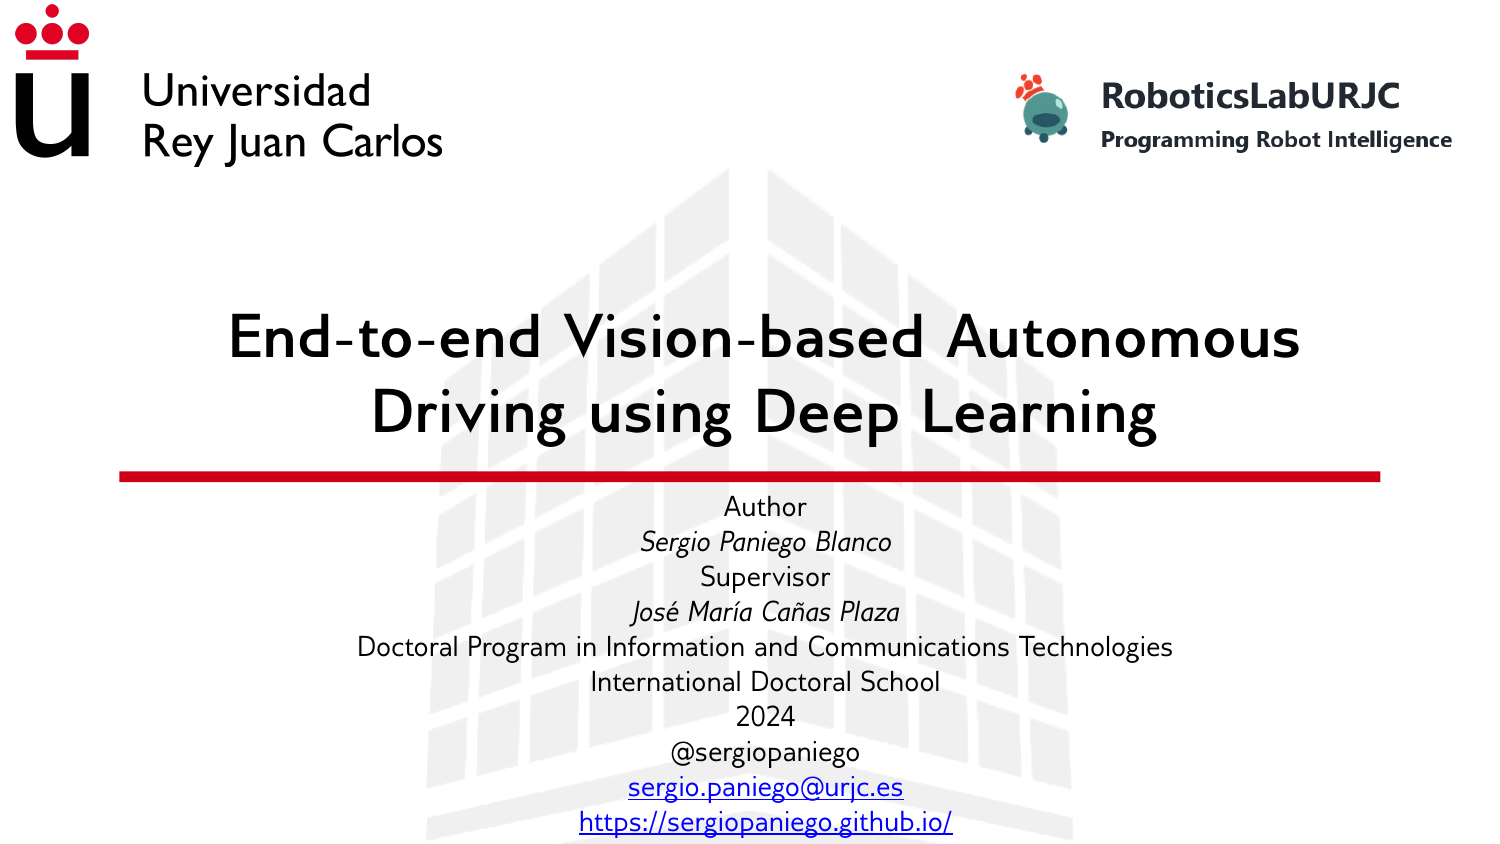

# End-to-end Vision-based Autonomous Driving using Deep Learning
Author
Sergio Paniego Blanco
Supervisor
José María Cañas Plaza
Doctoral Program in Information and Communications Technologies
International Doctoral School
2024
@sergiopaniego
sergio.paniego@urjc.es
https://sergiopaniego.github.io/